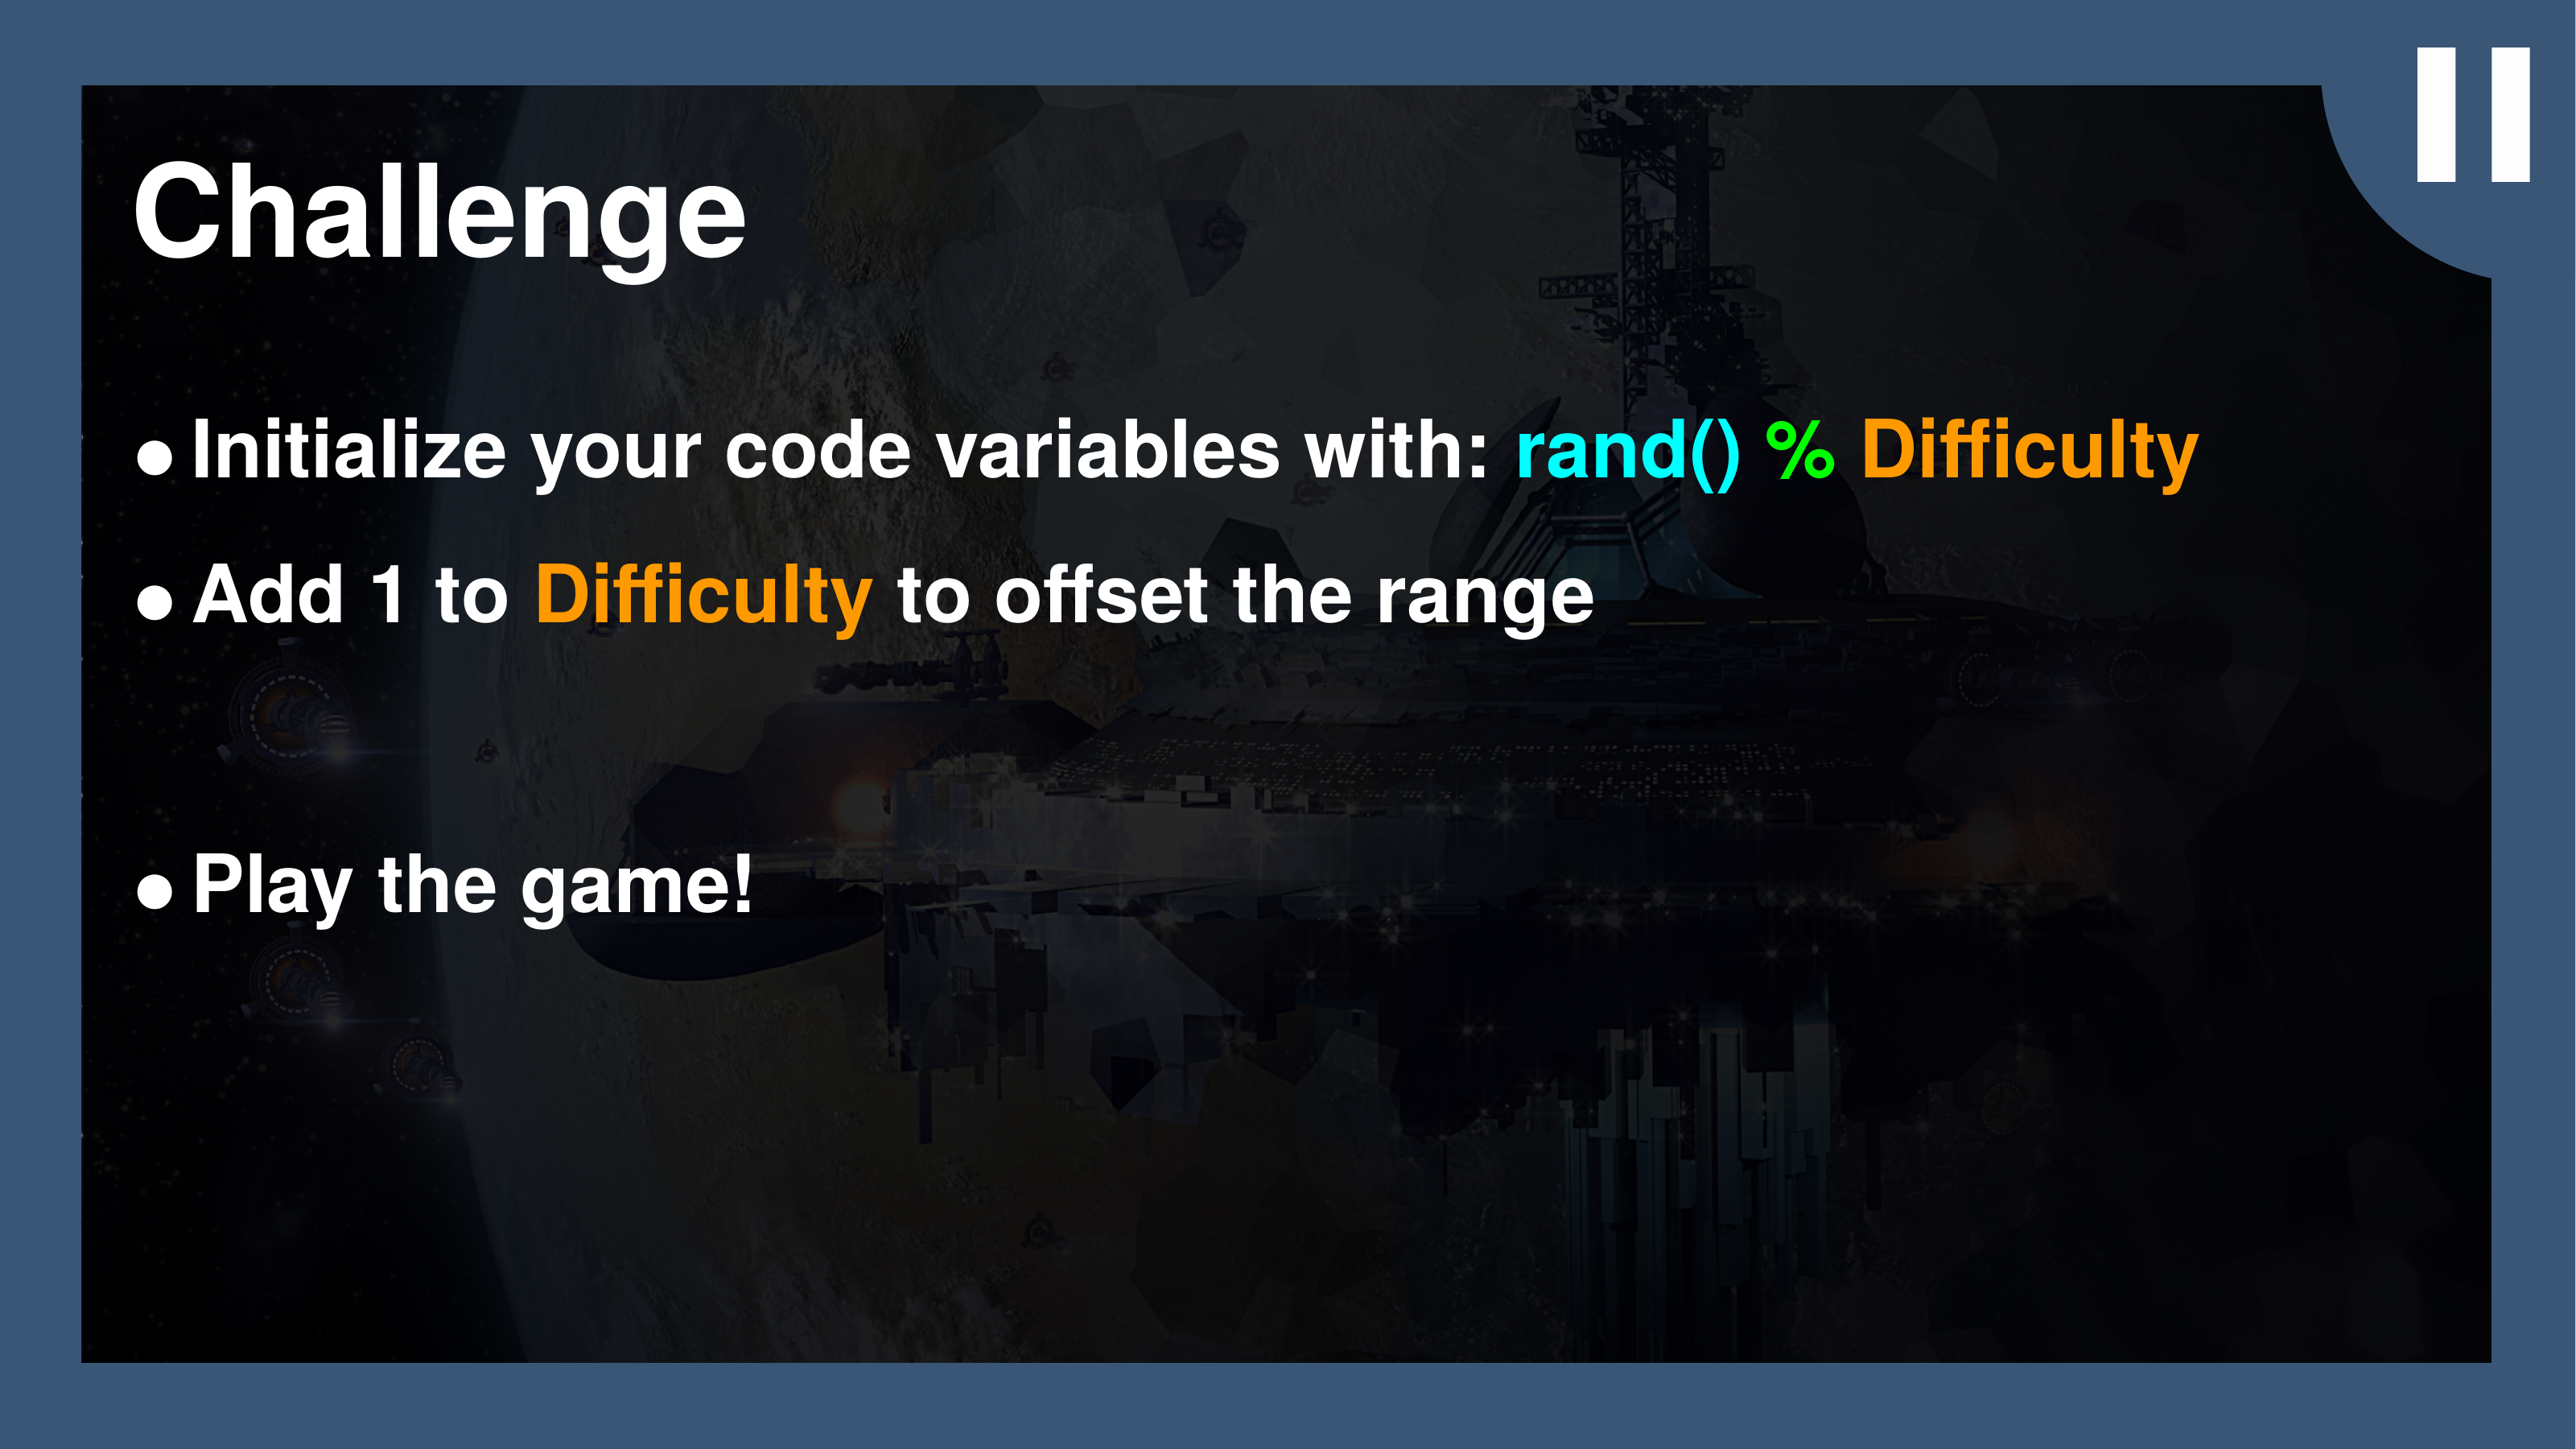

Challenge
Initialize your code variables with: rand() % Difficulty
Add 1 to Difficulty to offset the range

Play the game!